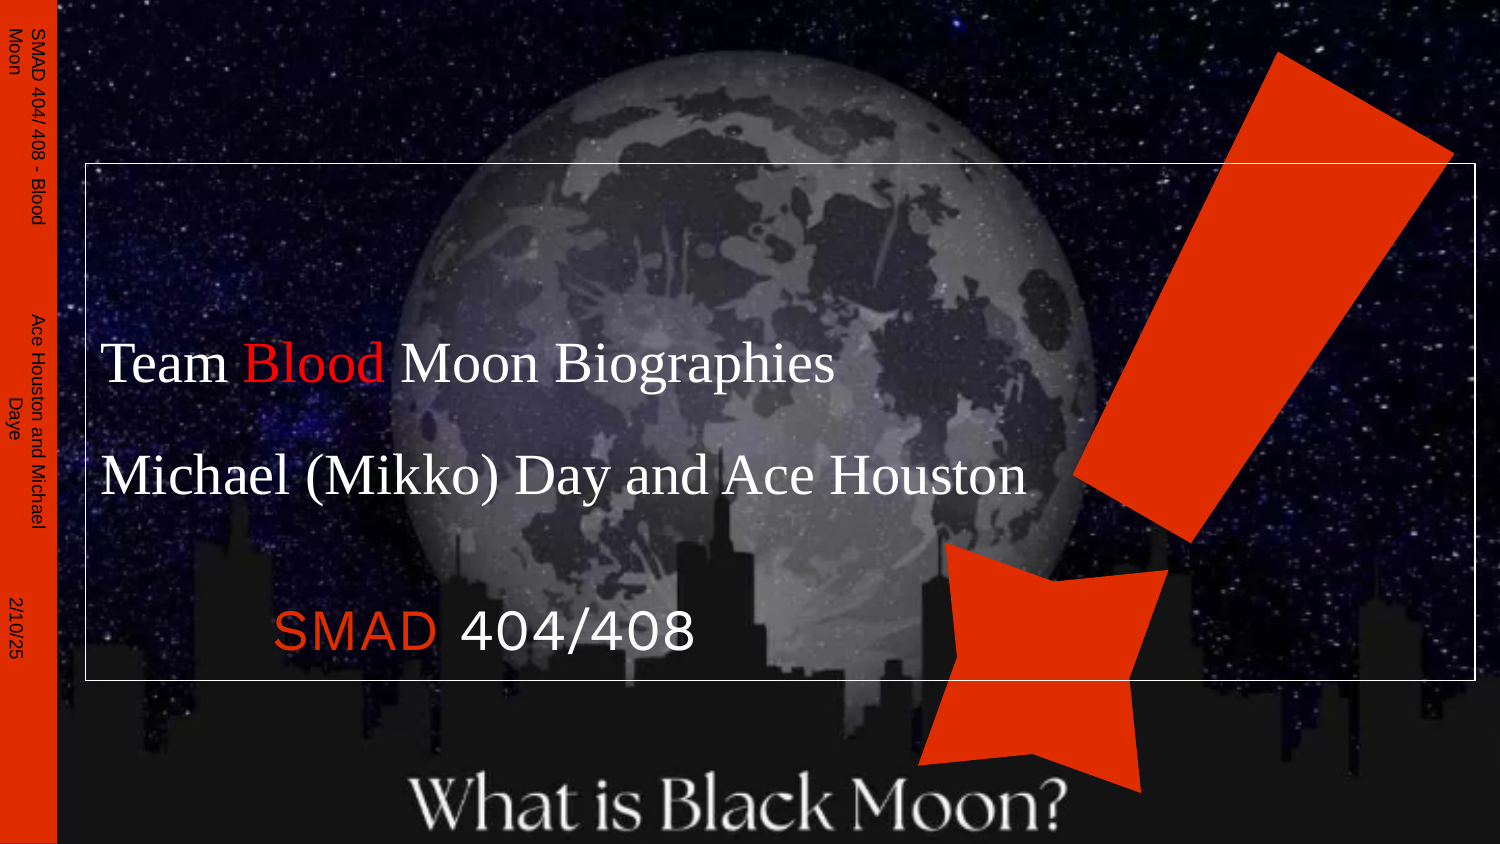

SMAD 404/ 408 - Blood Moon
# Team Blood Moon Biographies

Michael (Mikko) Day and Ace Houston
Ace Houston and Michael Daye
SMAD 404/408

2/10/25